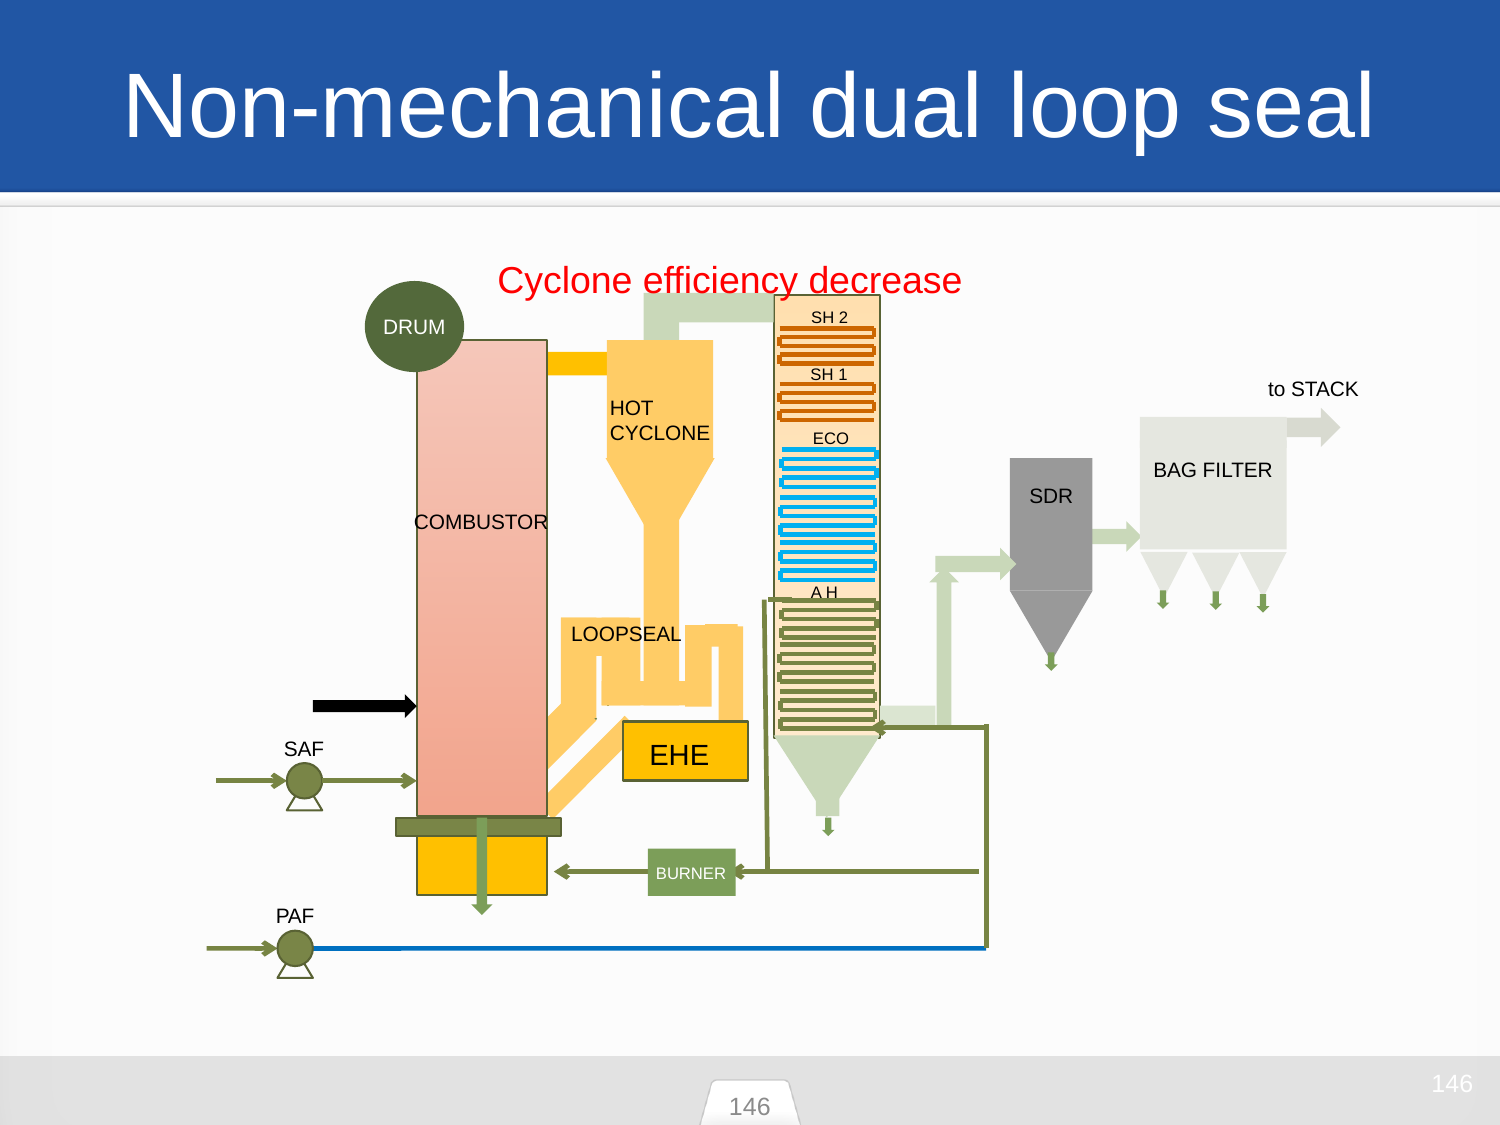

Non-mechanical dual loop seal

Cyclone efficiency decrease

SH 2
DRUM

SH 1
to STACK
HOT
CYCLONE

ECO

BAG FILTER

SDR
COMBUSTOR

A H

LOOPSEAL

SAF

BURNER
PAF

EHE
146